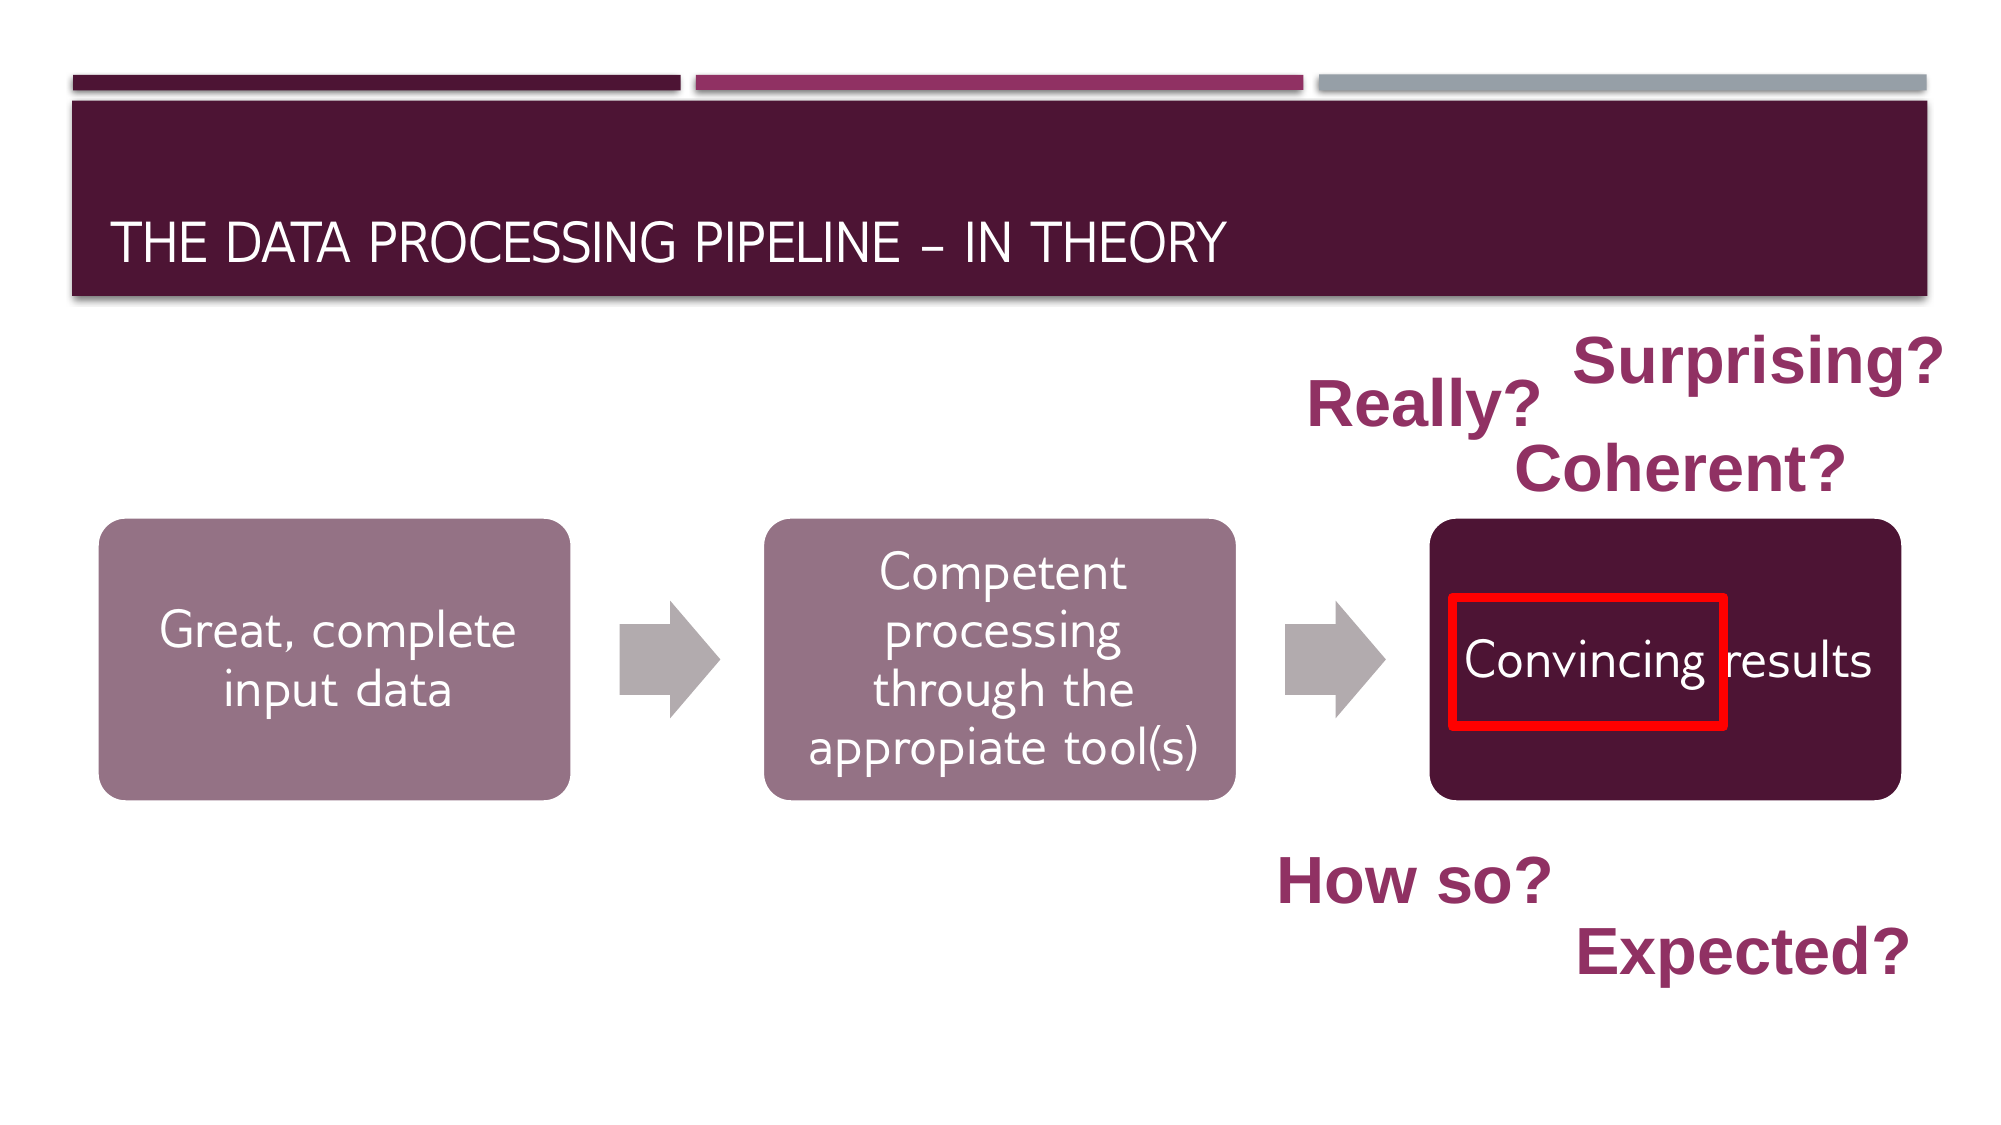

# The data processing pipeline – in theory
Surprising?
Really?
Great, complete input data

Competent processing through the appropiate tool(s)

Convincing results
Coherent?

How so?
Expected?